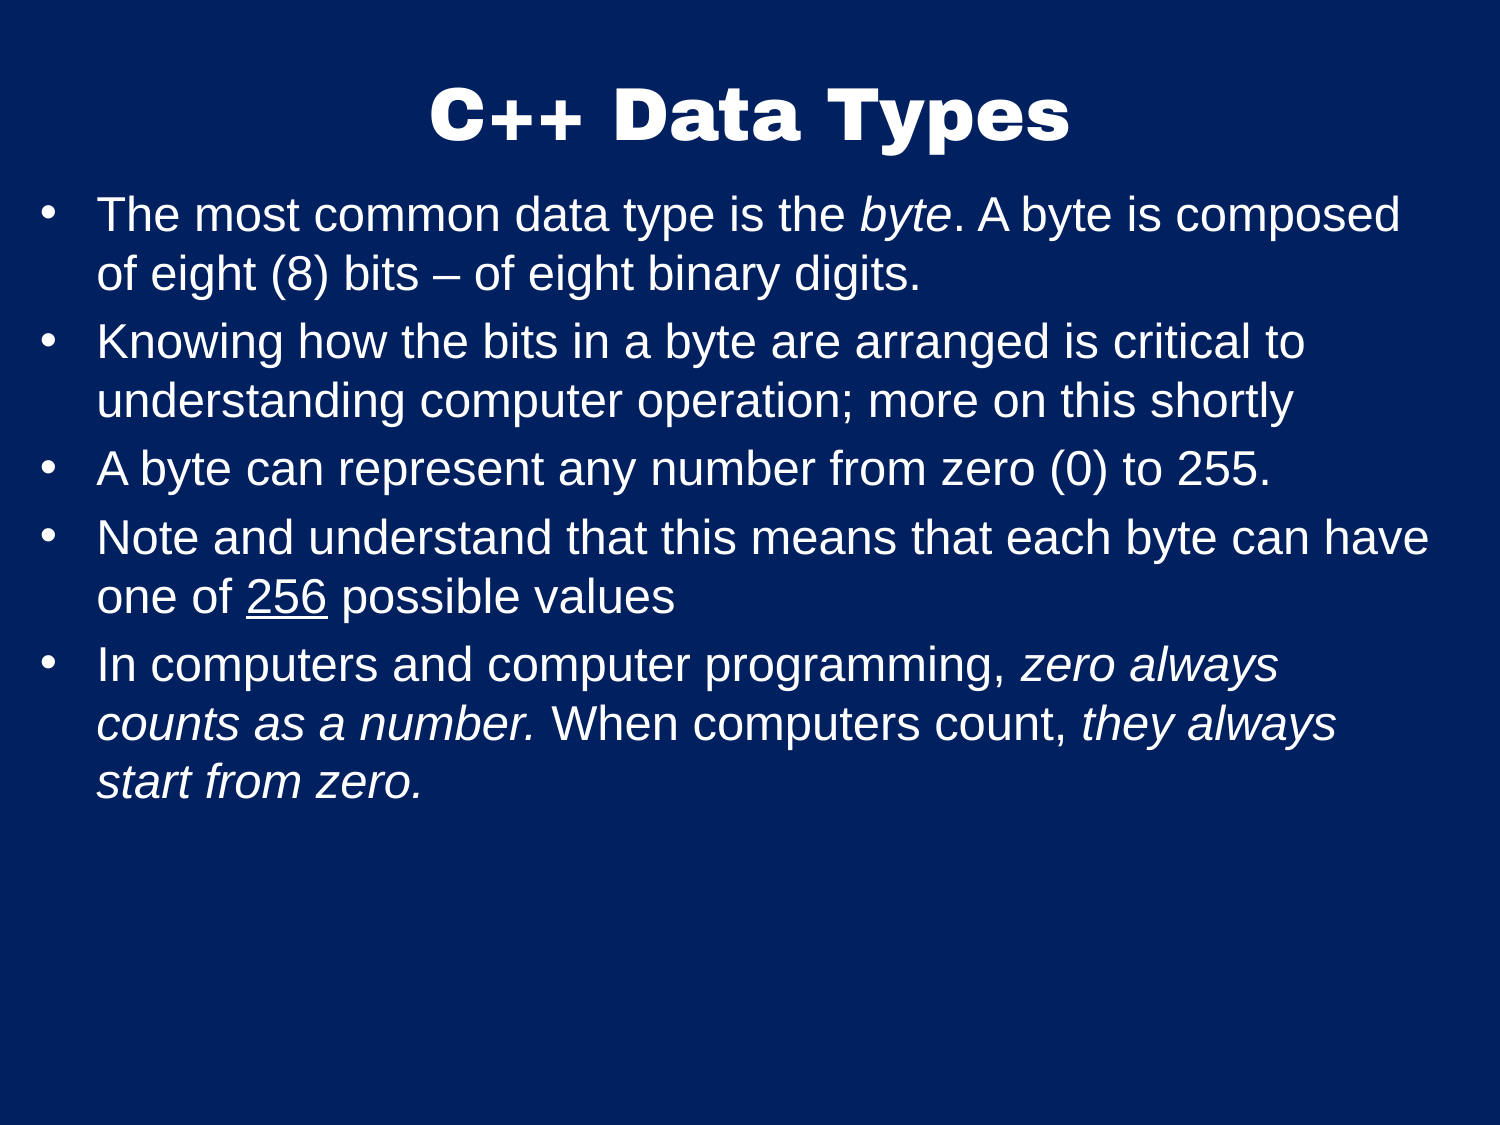

# C++ Data Types
The most common data type is the byte. A byte is composed of eight (8) bits – of eight binary digits.
Knowing how the bits in a byte are arranged is critical to understanding computer operation; more on this shortly
A byte can represent any number from zero (0) to 255.
Note and understand that this means that each byte can have one of 256 possible values
In computers and computer programming, zero always counts as a number. When computers count, they always start from zero.